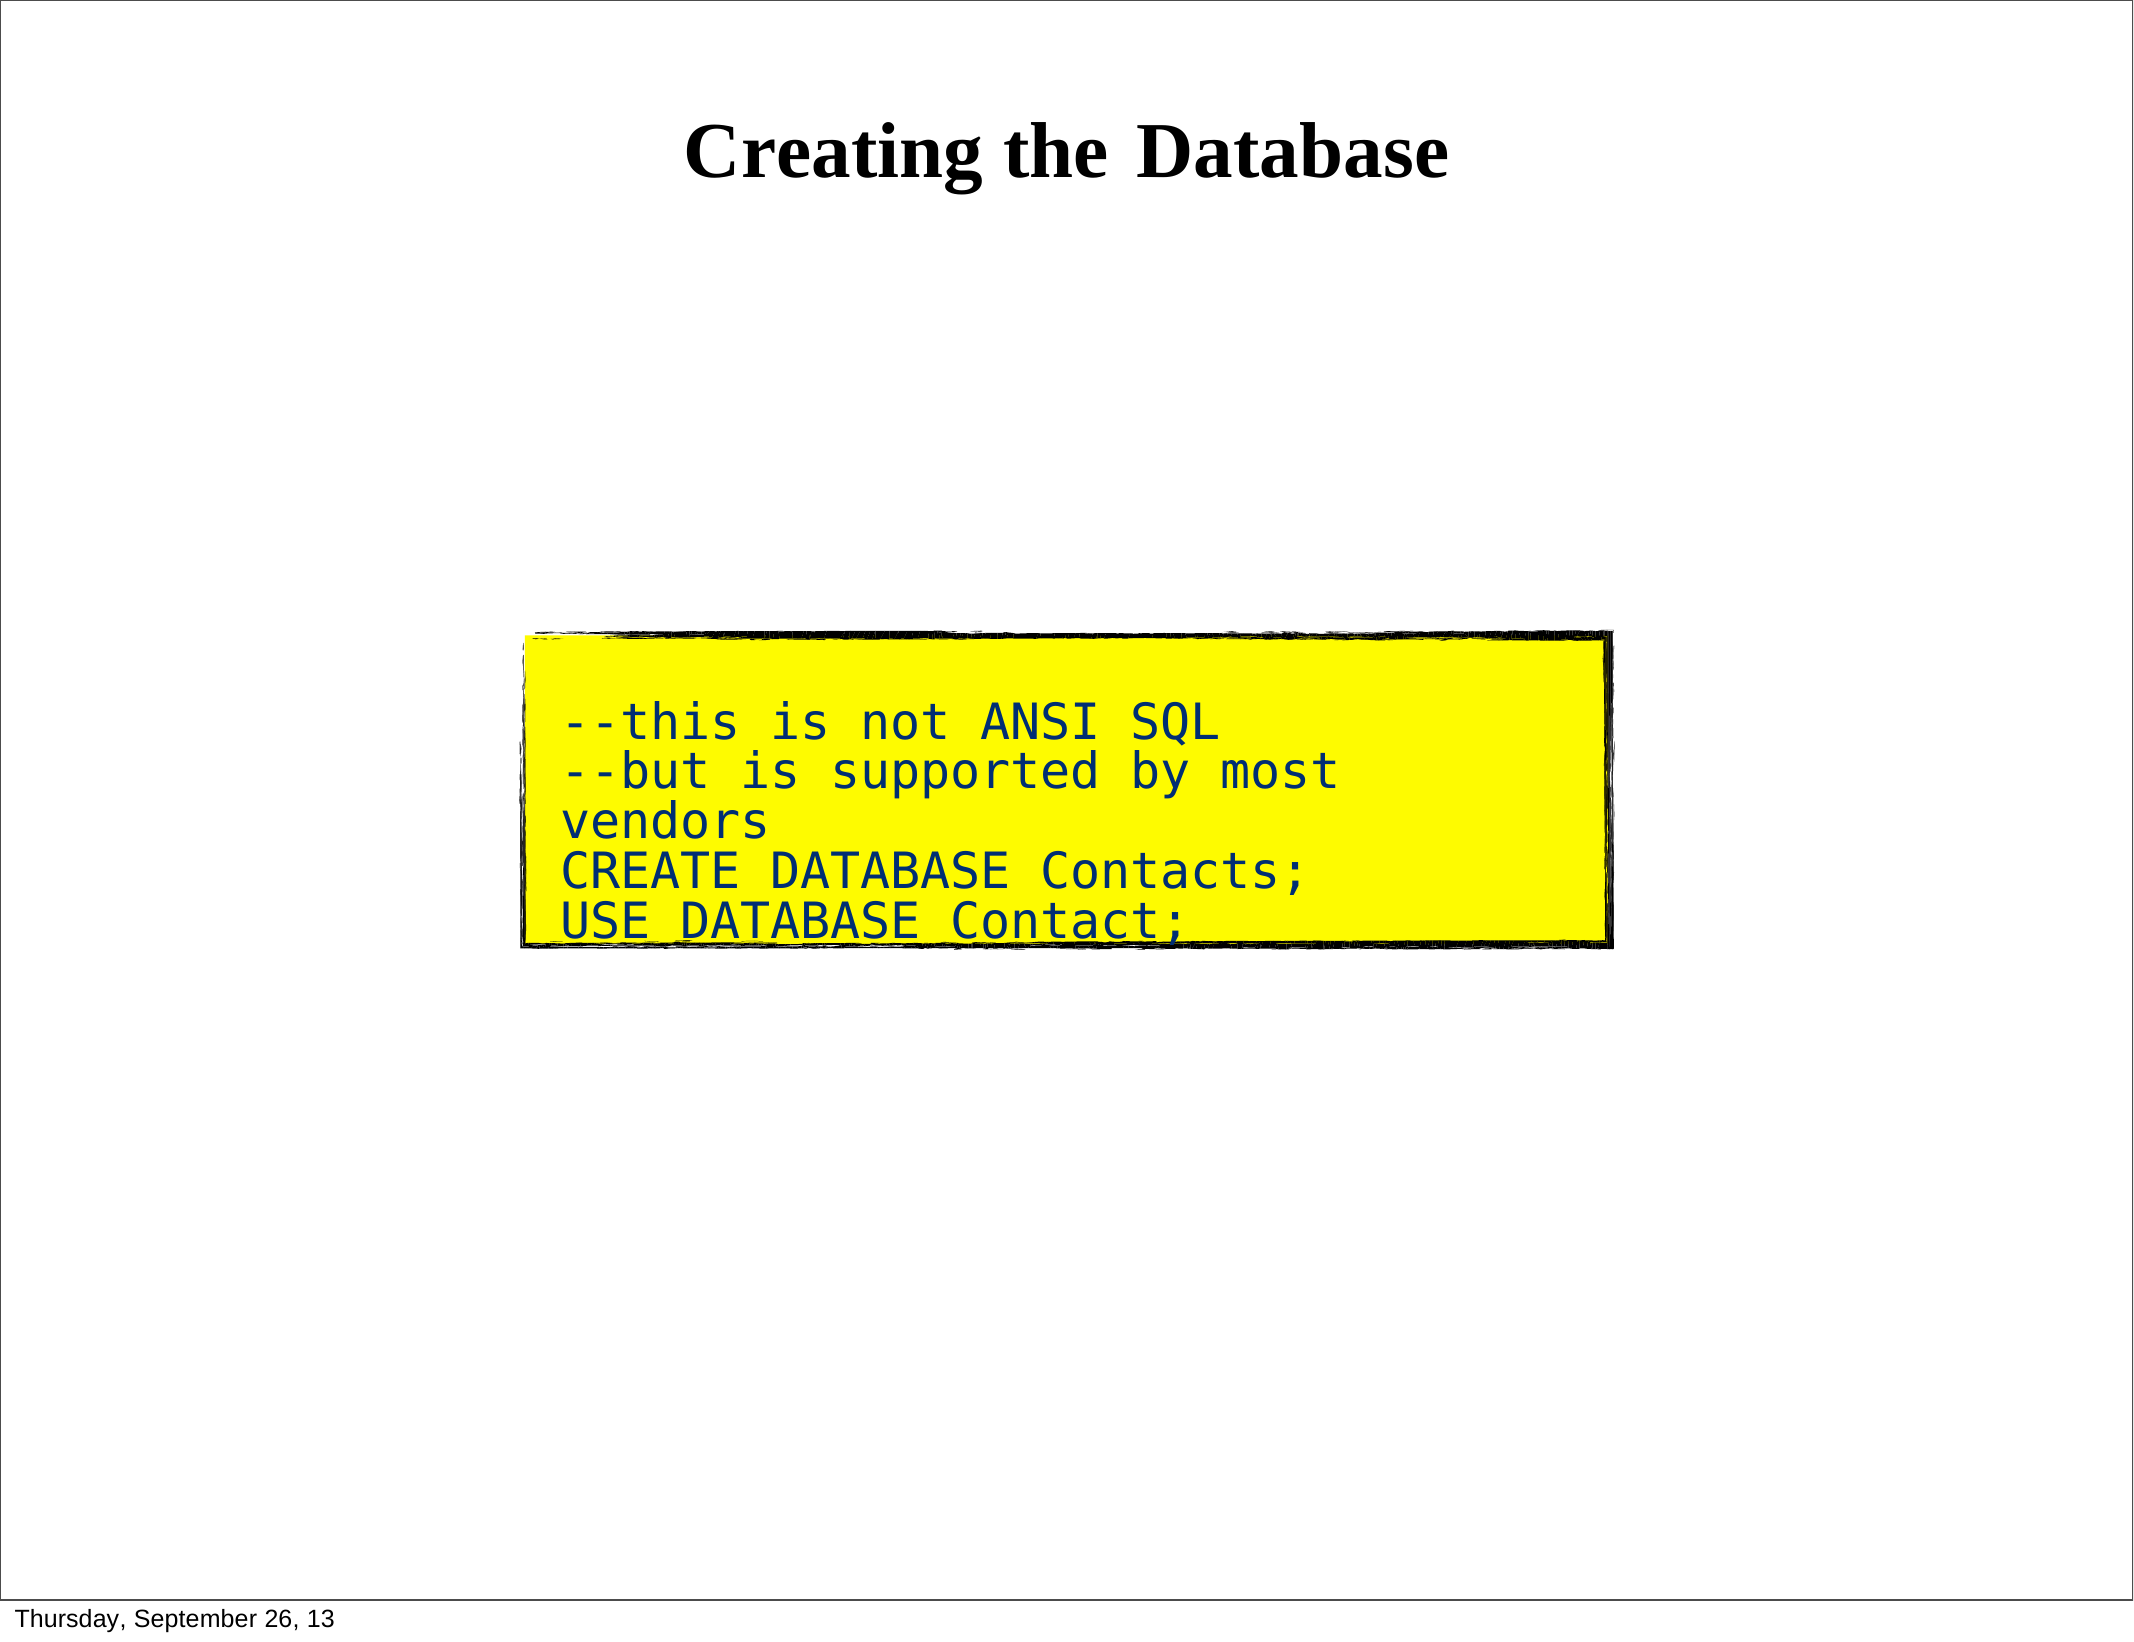

Creating the Database
--this is not ANSI SQL
--but is supported by most vendors
CREATE DATABASE Contacts; USE DATABASE Contact;

Thursday, September 26, 13